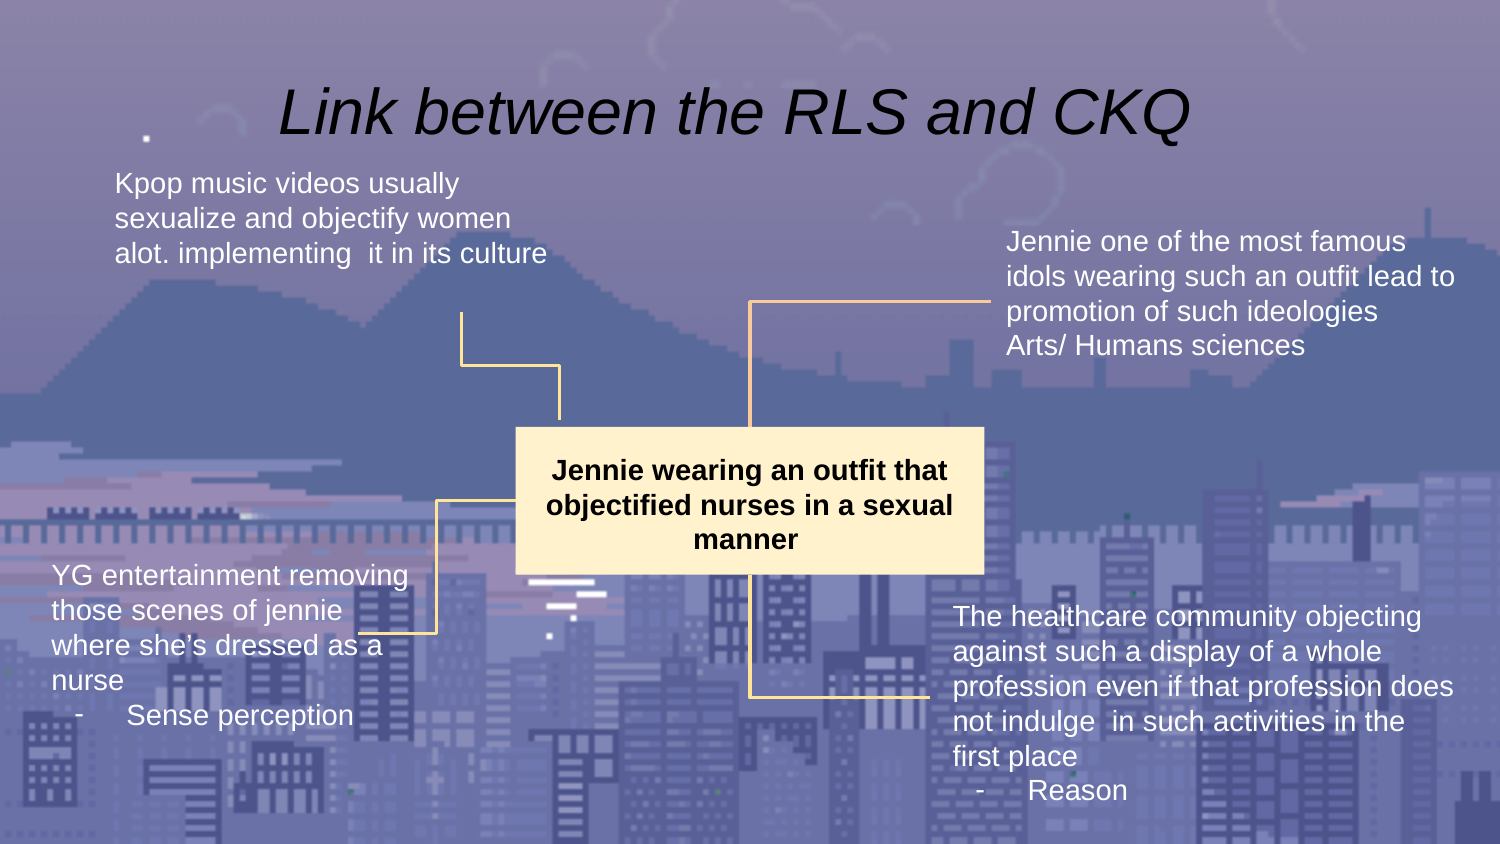

# Link between the RLS and CKQ
Kpop music videos usually sexualize and objectify women alot. implementing  it in its culture

Jennie one of the most famous idols wearing such an outfit lead to promotion of such ideologies
Arts/ Humans sciences

Jennie wearing an outfit that objectified nurses in a sexual manner

YG entertainment removing those scenes of jennie where she’s dressed as a nurse
Sense perception
The healthcare community objecting against such a display of a whole profession even if that profession does not indulge  in such activities in the first place
Reason